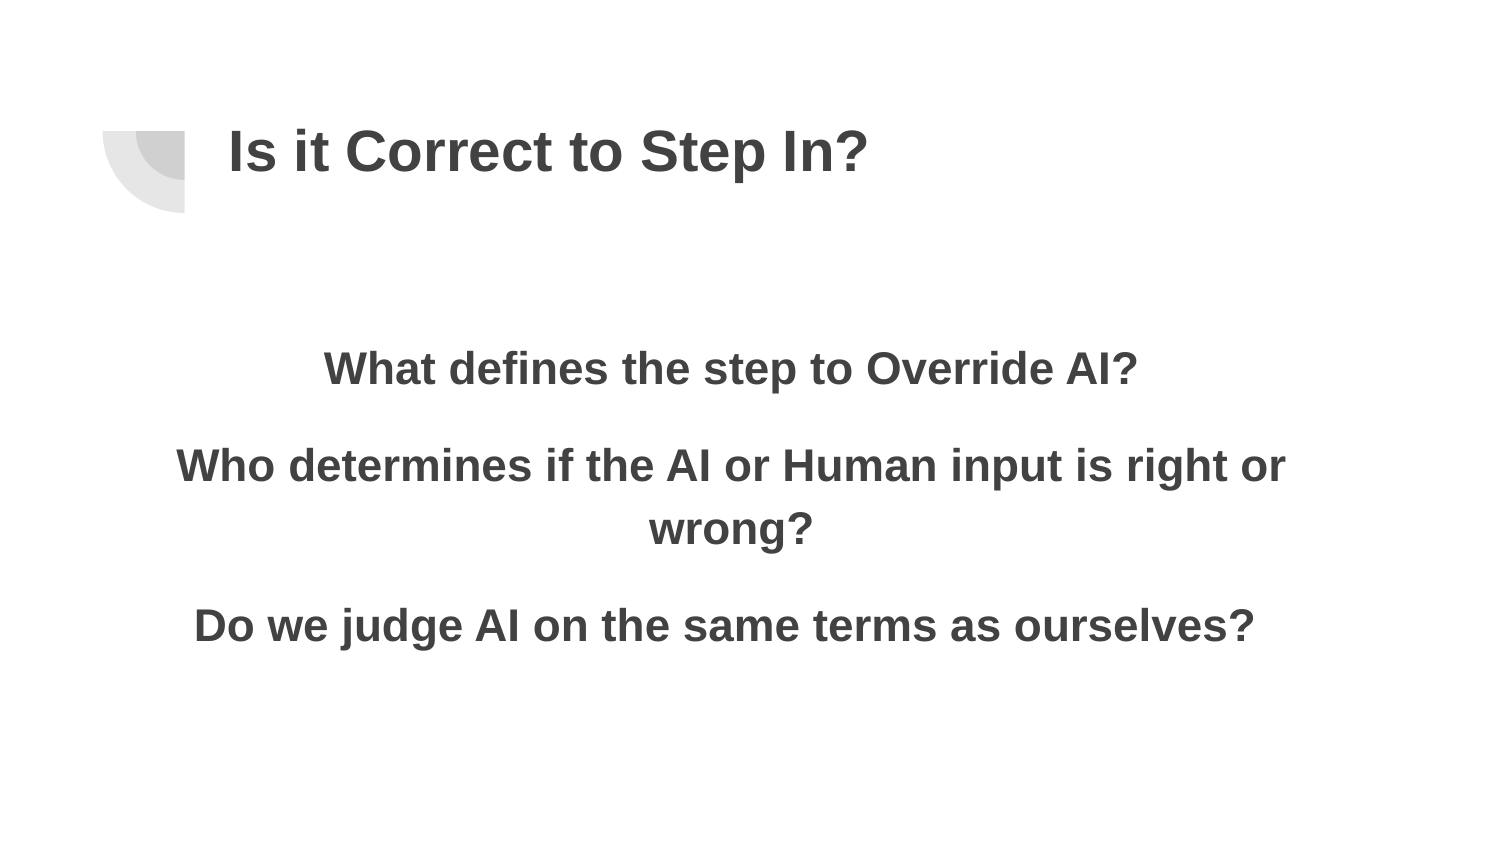

# Is it Correct to Step In?

What defines the step to Override AI?
Who determines if the AI or Human input is right or wrong?
Do we judge AI on the same terms as ourselves?